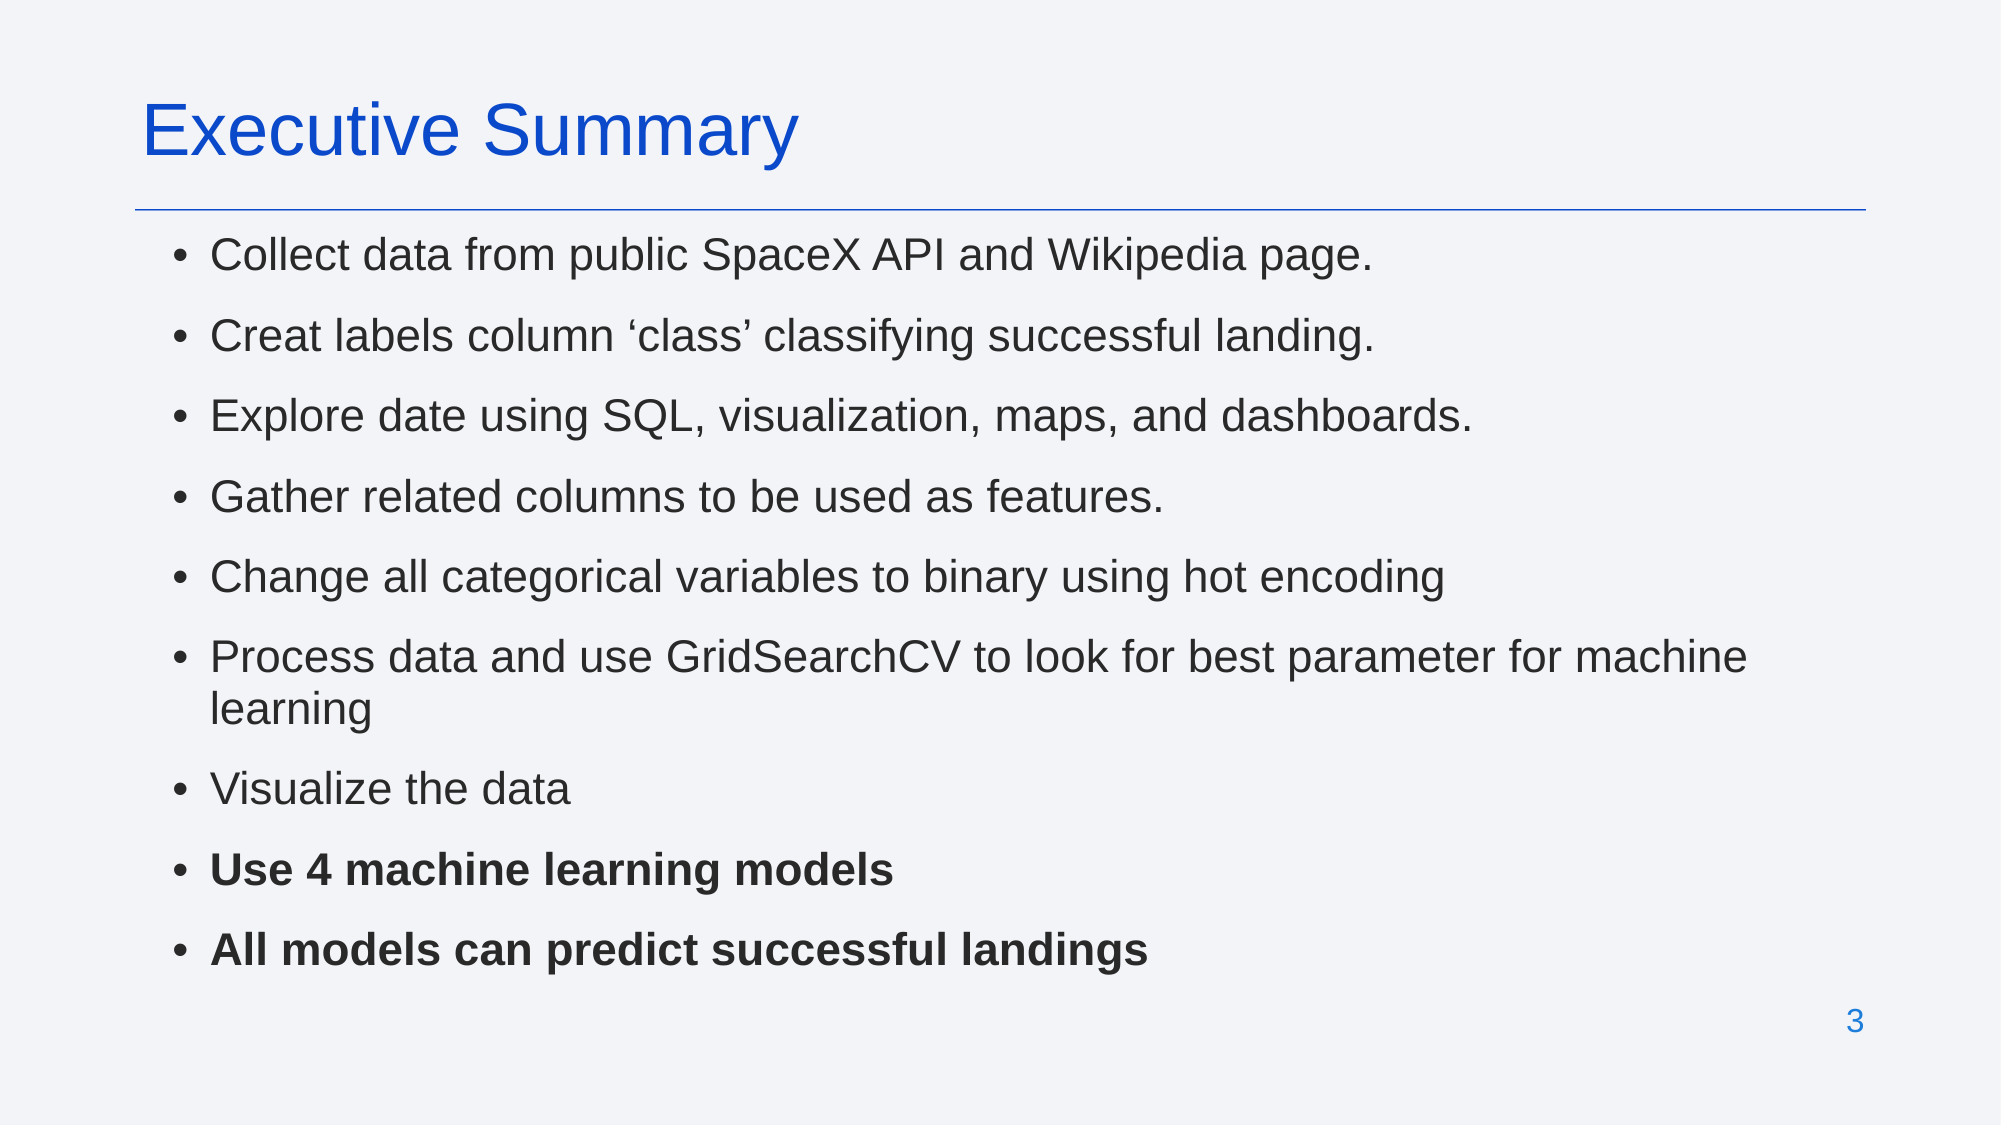

Executive Summary
Collect data from public SpaceX API and Wikipedia page.
Creat labels column ‘class’ classifying successful landing.
Explore date using SQL, visualization, maps, and dashboards.
Gather related columns to be used as features.
Change all categorical variables to binary using hot encoding
Process data and use GridSearchCV to look for best parameter for machine learning
Visualize the data
Use 4 machine learning models
All models can predict successful landings
3